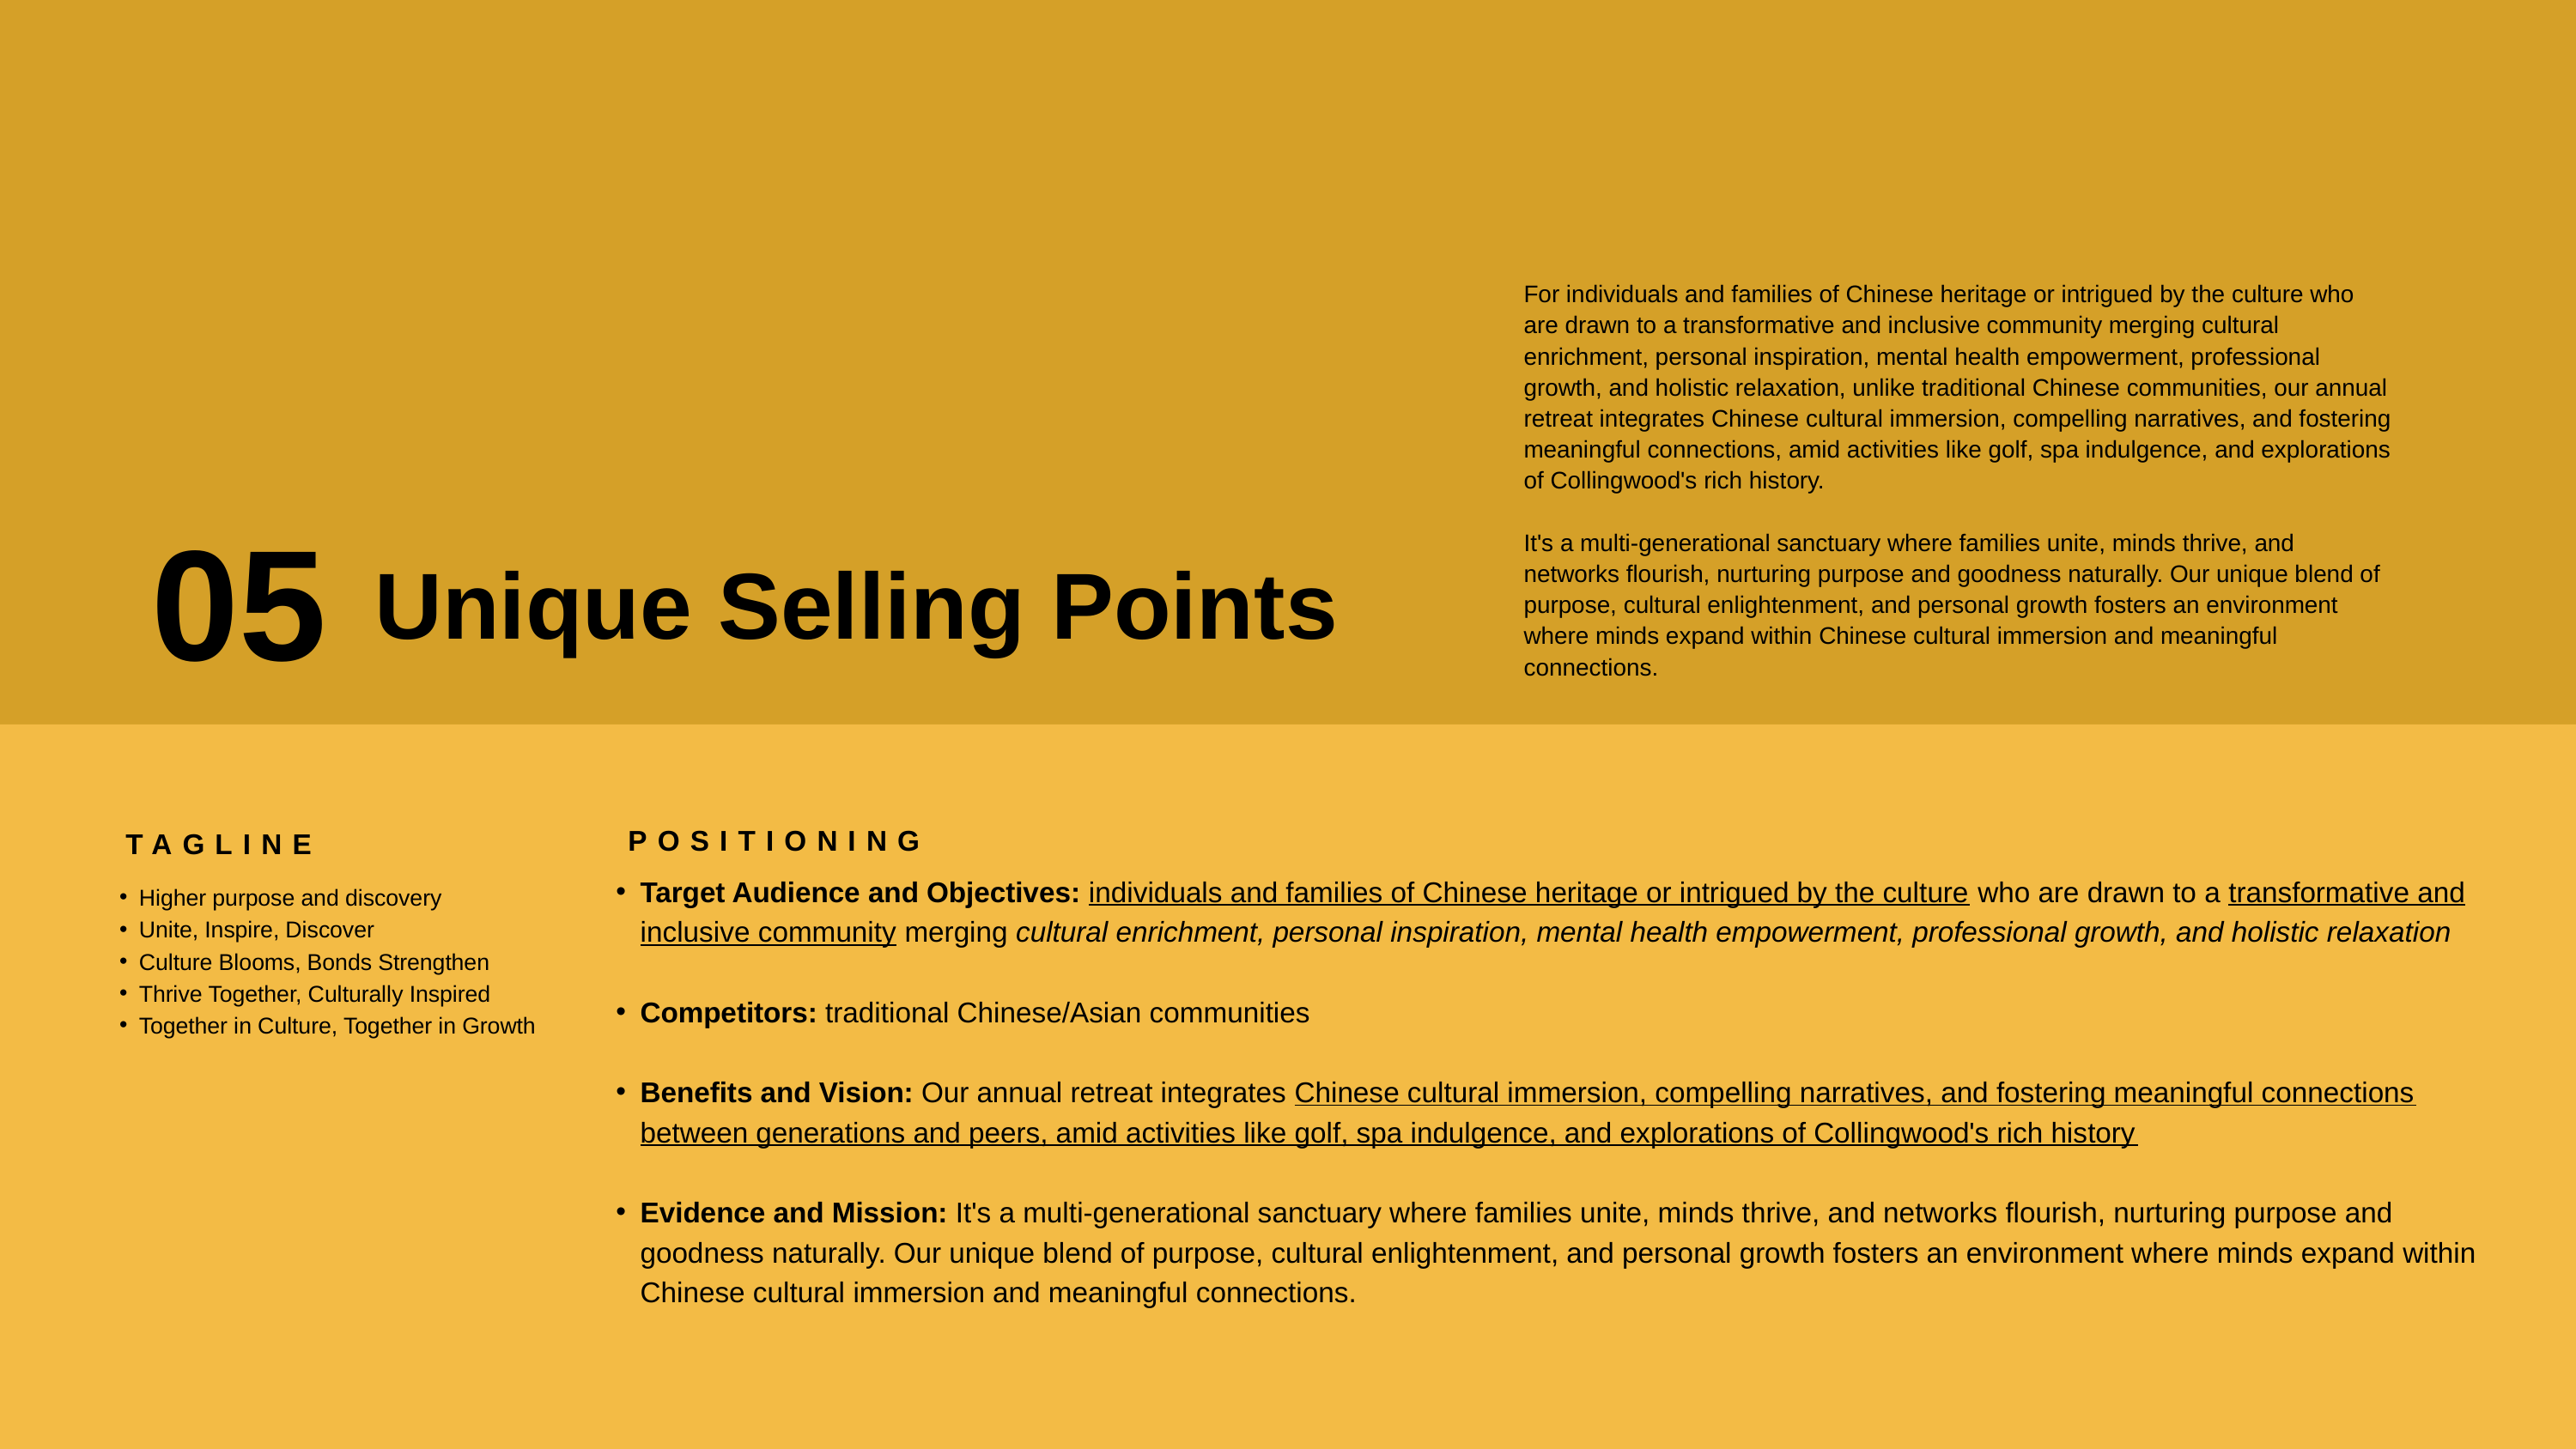

For individuals and families of Chinese heritage or intrigued by the culture who are drawn to a transformative and inclusive community merging cultural enrichment, personal inspiration, mental health empowerment, professional growth, and holistic relaxation, unlike traditional Chinese communities, our annual retreat integrates Chinese cultural immersion, compelling narratives, and fostering meaningful connections, amid activities like golf, spa indulgence, and explorations of Collingwood's rich history.

It's a multi-generational sanctuary where families unite, minds thrive, and networks flourish, nurturing purpose and goodness naturally. Our unique blend of purpose, cultural enlightenment, and personal growth fosters an environment where minds expand within Chinese cultural immersion and meaningful connections.
05
Unique Selling Points

POSITIONING
TAGLINE
Target Audience and Objectives: individuals and families of Chinese heritage or intrigued by the culture who are drawn to a transformative and inclusive community merging cultural enrichment, personal inspiration, mental health empowerment, professional growth, and holistic relaxation

Competitors: traditional Chinese/Asian communities

Benefits and Vision: Our annual retreat integrates Chinese cultural immersion, compelling narratives, and fostering meaningful connections between generations and peers, amid activities like golf, spa indulgence, and explorations of Collingwood's rich history

Evidence and Mission: It's a multi-generational sanctuary where families unite, minds thrive, and networks flourish, nurturing purpose and goodness naturally. Our unique blend of purpose, cultural enlightenment, and personal growth fosters an environment where minds expand within Chinese cultural immersion and meaningful connections.
Higher purpose and discovery
Unite, Inspire, Discover
Culture Blooms, Bonds Strengthen
Thrive Together, Culturally Inspired
Together in Culture, Together in Growth